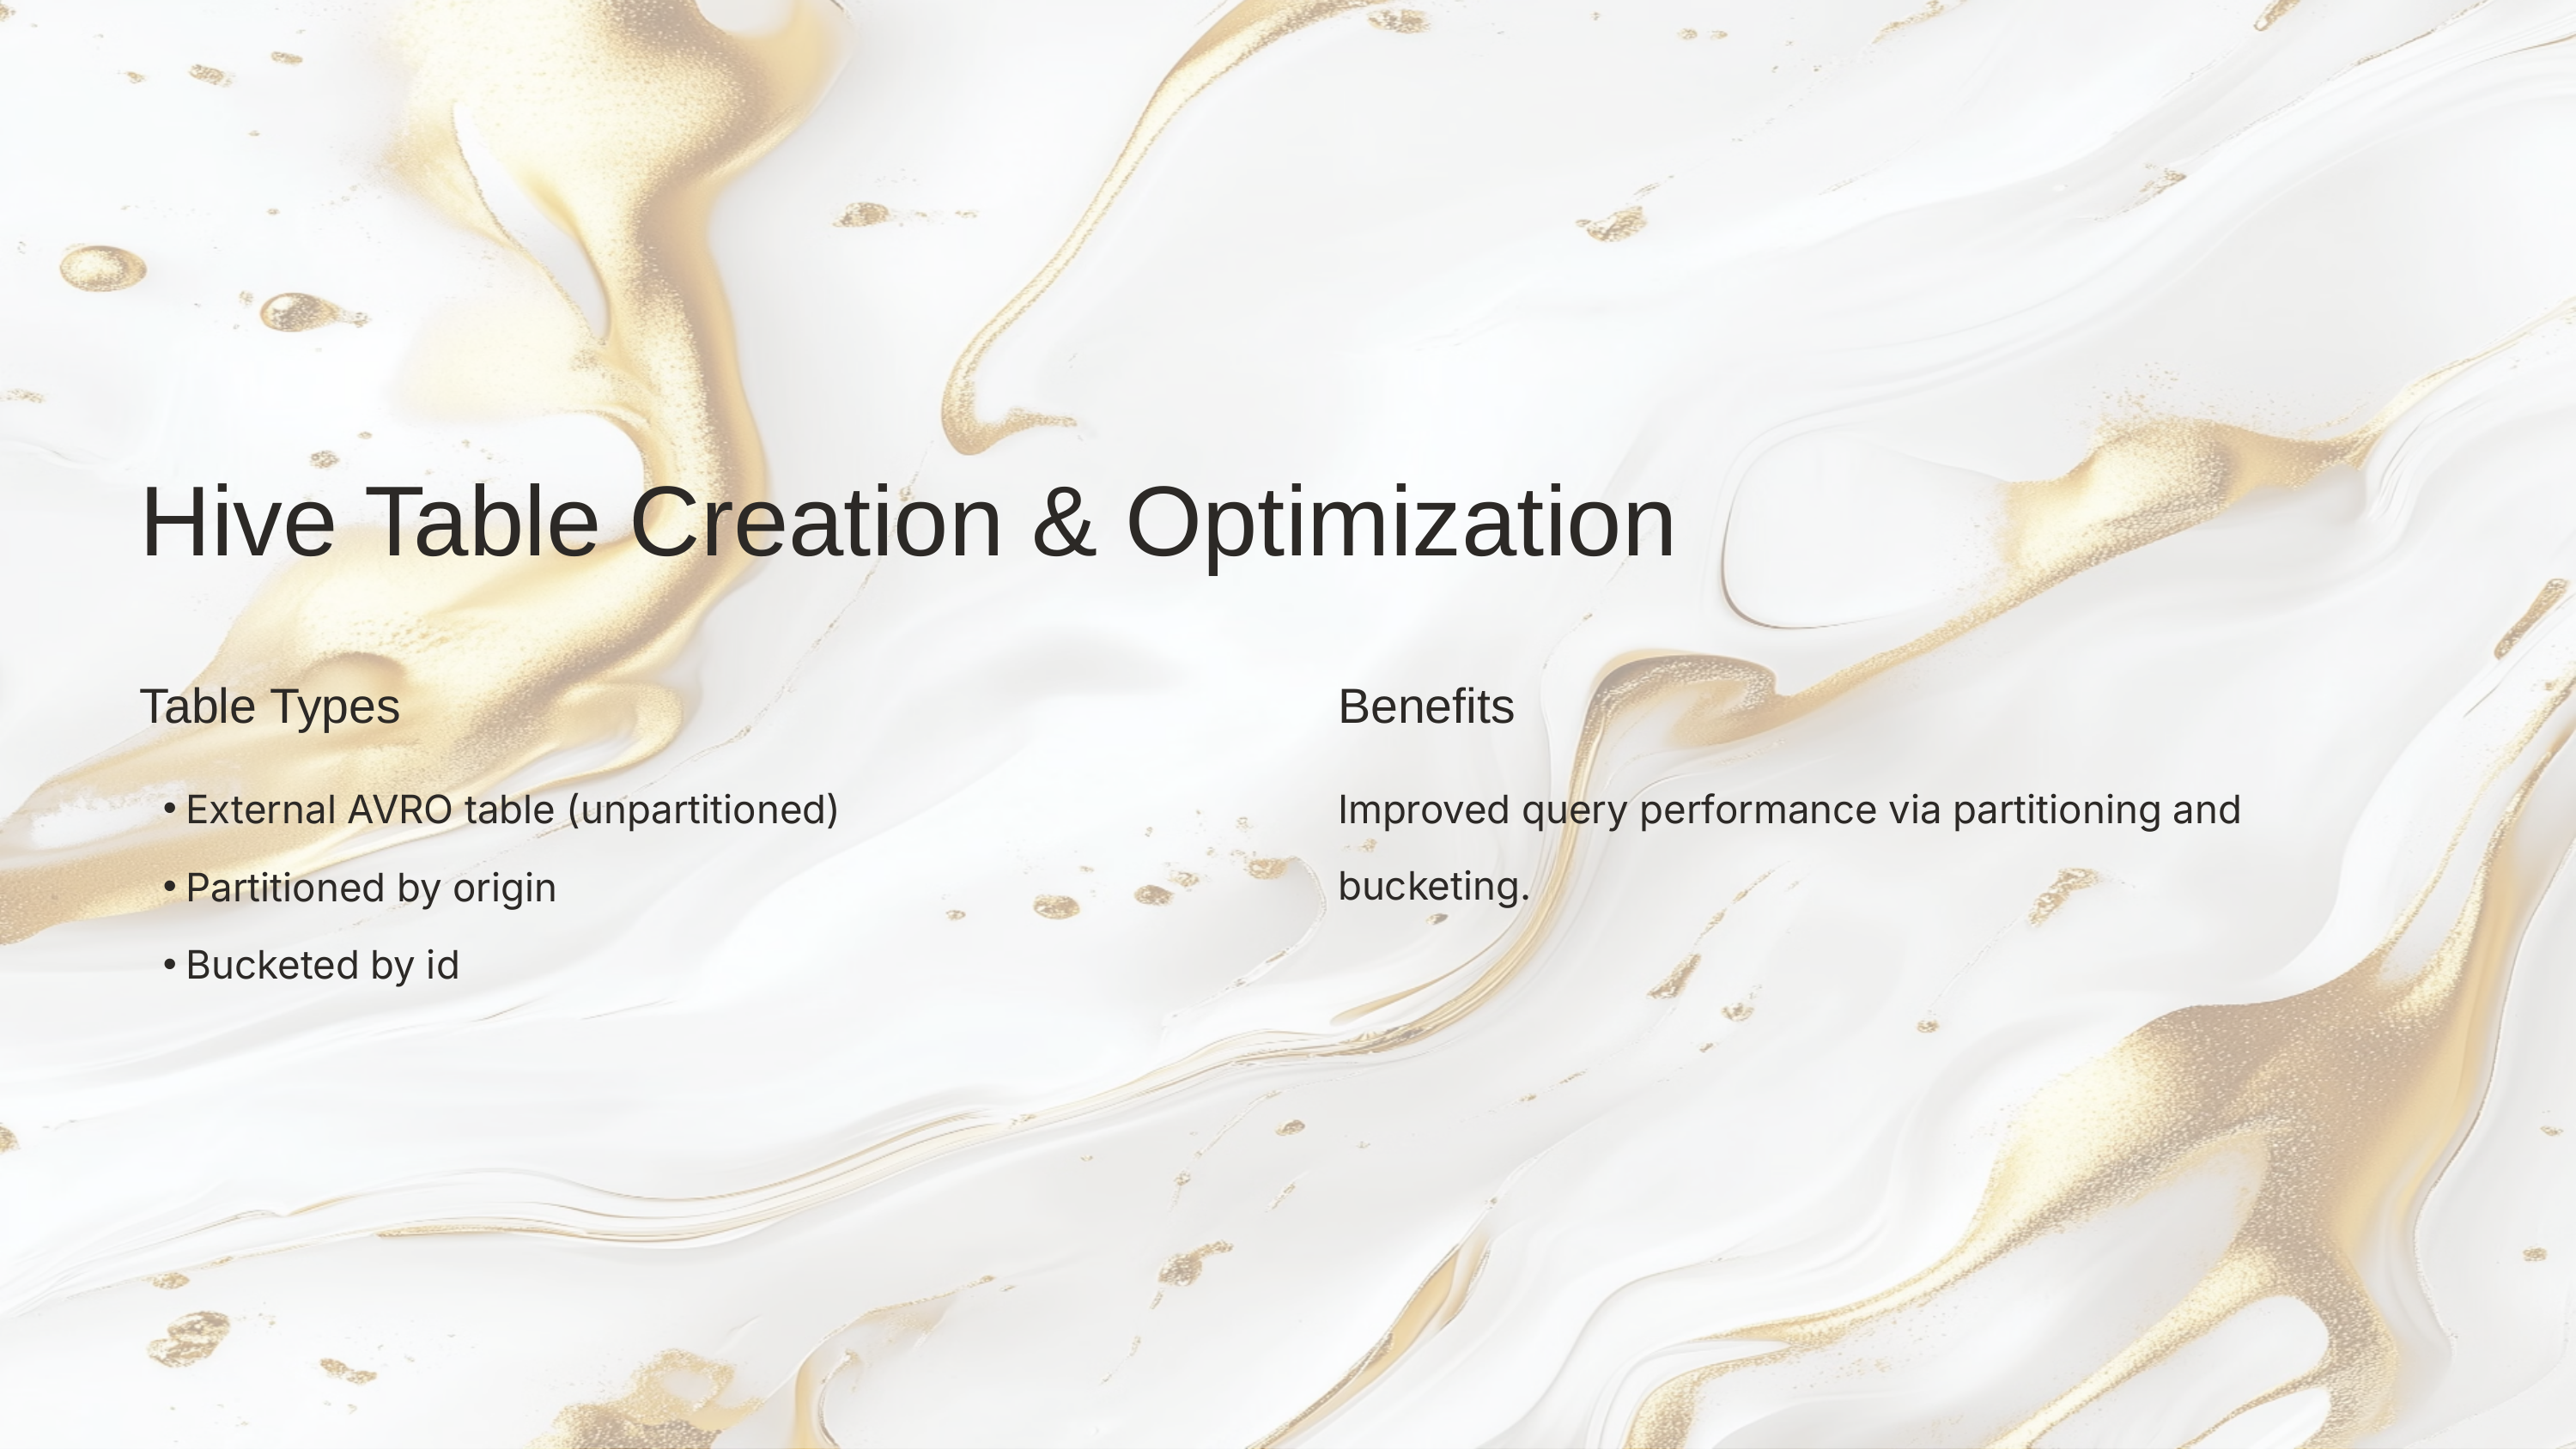

Hive Table Creation & Optimization

Table Types

Benefits

External AVRO table (unpartitioned)

Improved query performance via partitioning and bucketing.

Partitioned by origin

Bucketed by id